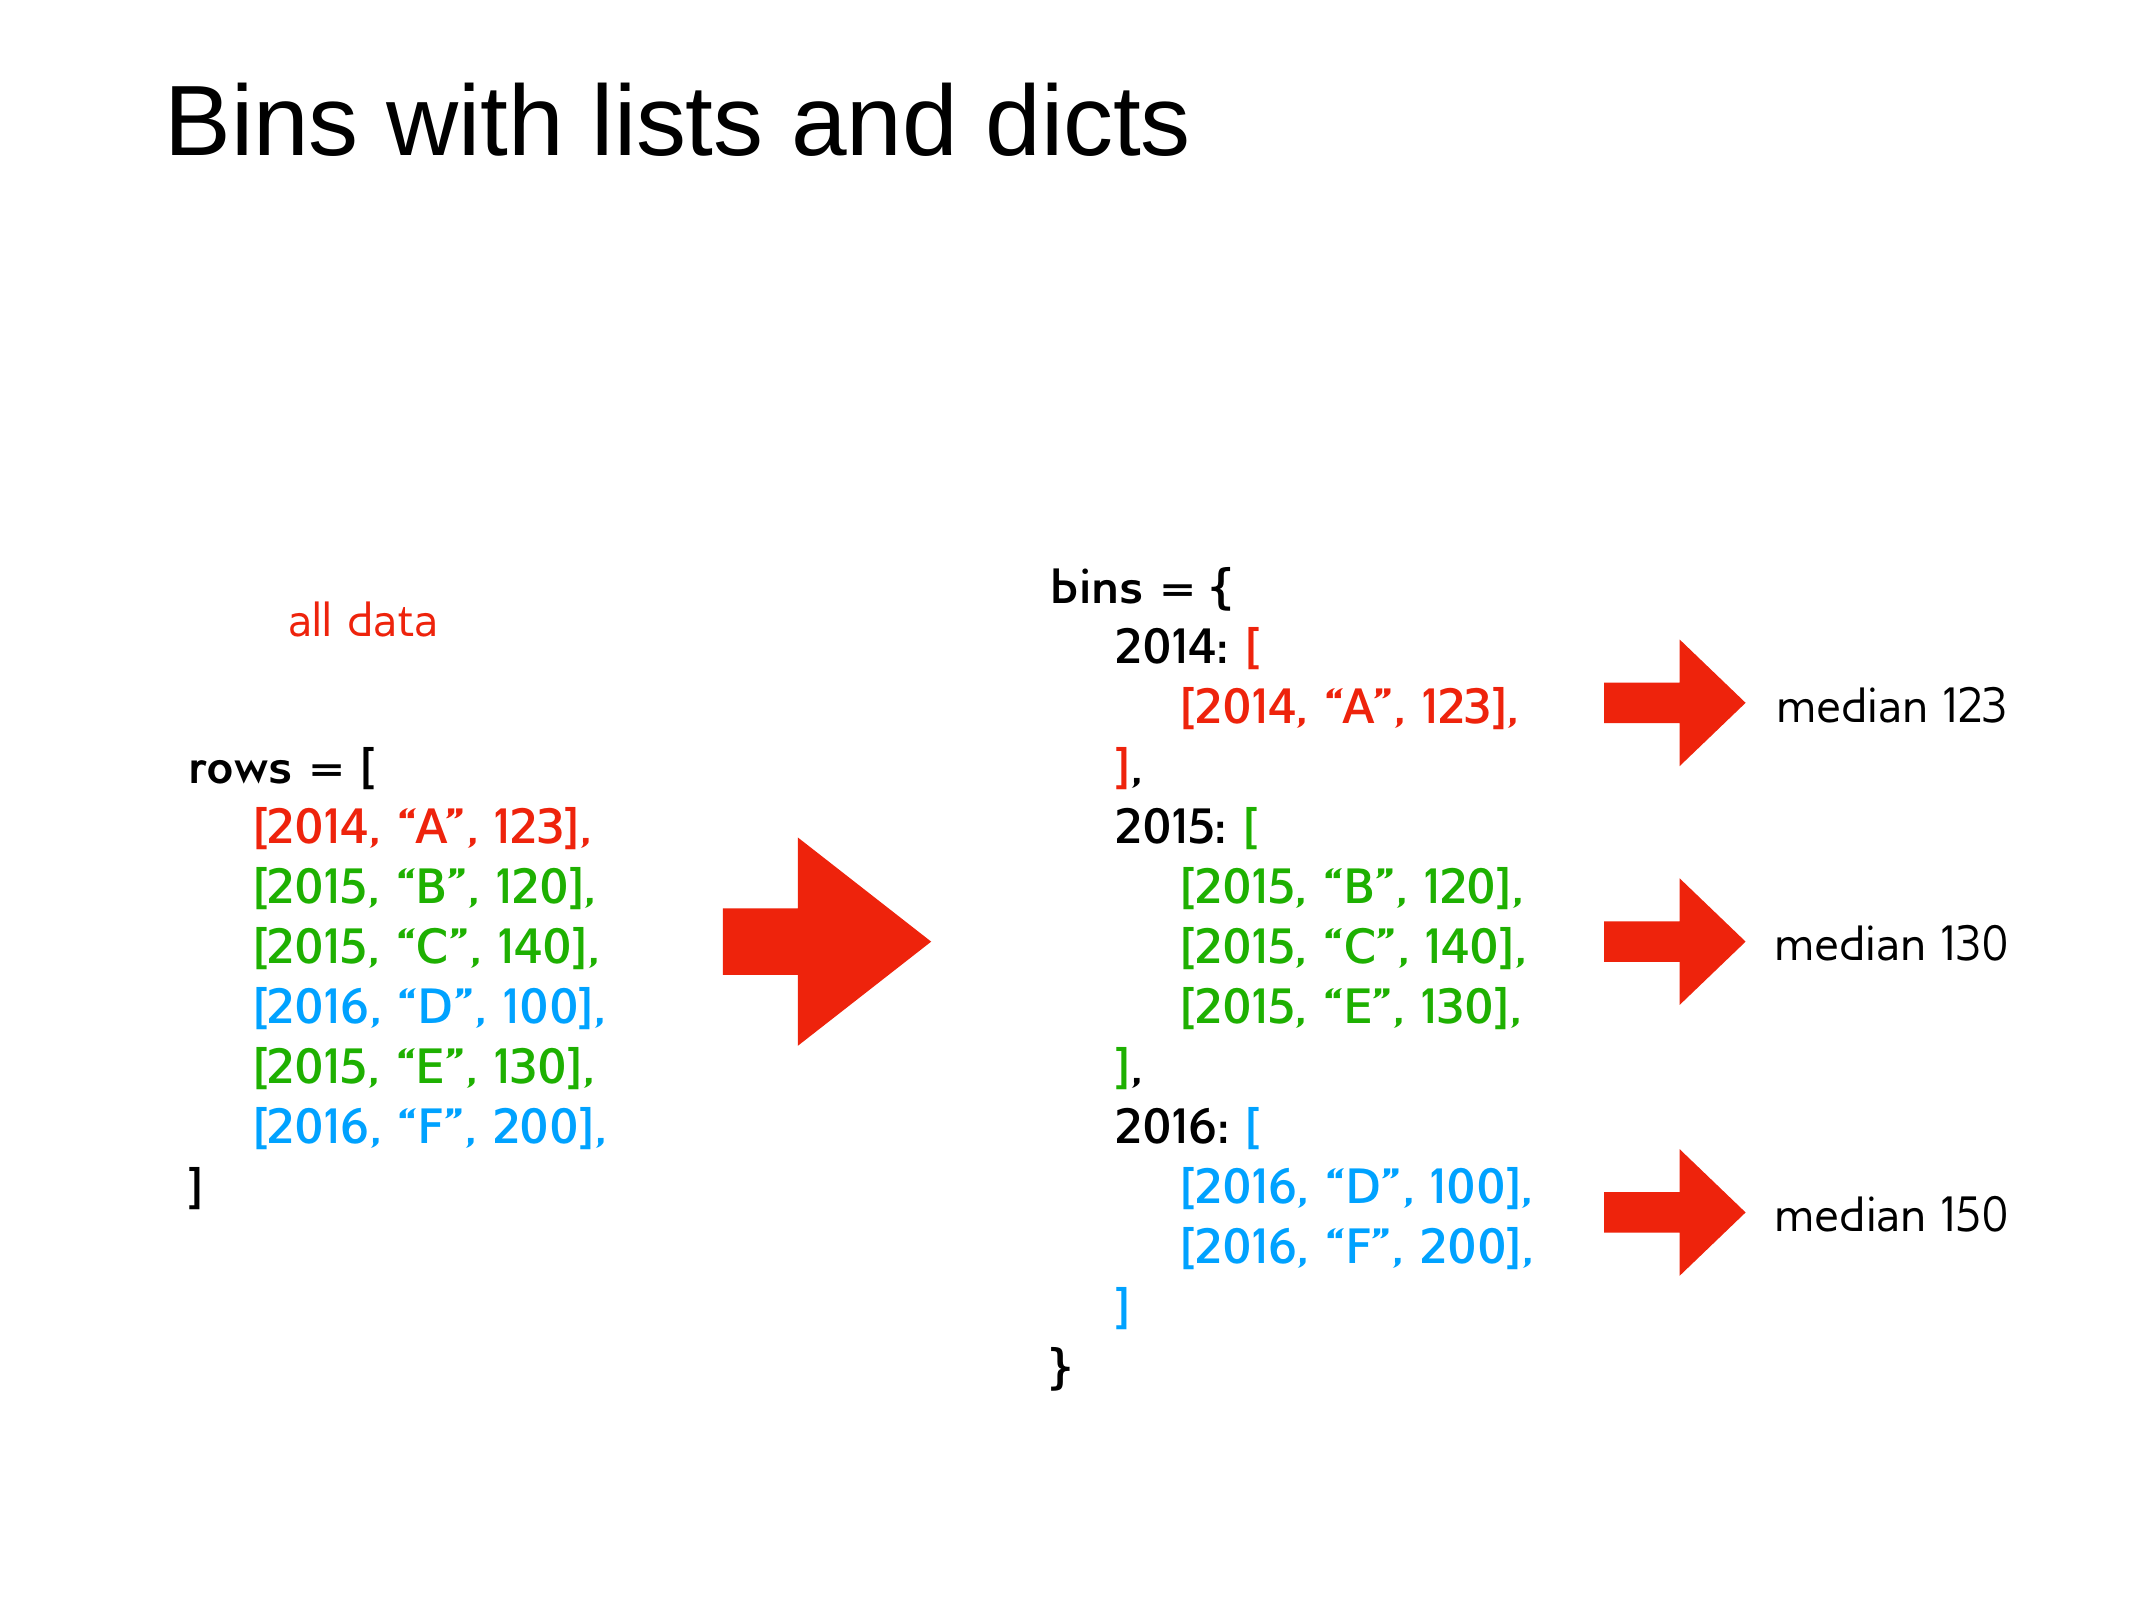

# Bins with lists and dicts
bins = {
    2014: [
        [2014, “A”, 123],
    ],
    2015: [
        [2015, “B”, 120],
        [2015, “C”, 140],
        [2015, “E”, 130],
    ],
    2016: [
        [2016, “D”, 100],
        [2016, “F”, 200],
    ]
}
all data

median 123
rows = [
    [2014, “A”, 123],
    [2015, “B”, 120],
    [2015, “C”, 140],
    [2016, “D”, 100],
    [2015, “E”, 130],
    [2016, “F”, 200],
]

median 130

median 150